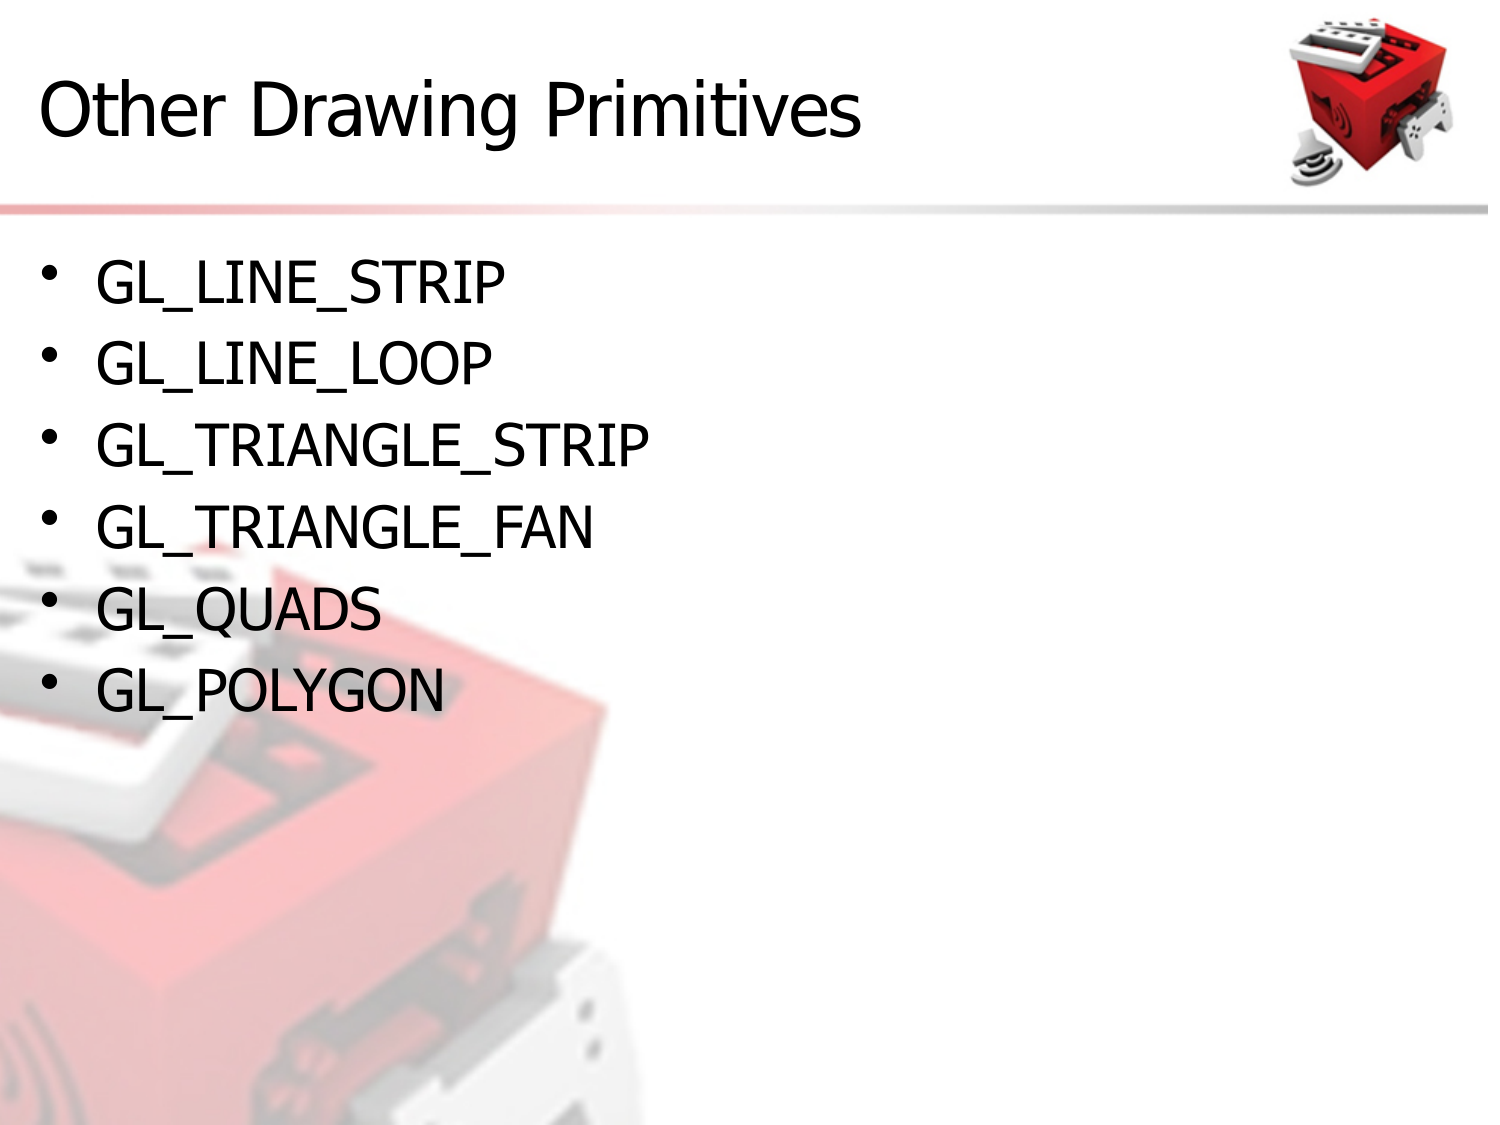

# Other Drawing Primitives
GL_LINE_STRIP
GL_LINE_LOOP
GL_TRIANGLE_STRIP
GL_TRIANGLE_FAN
GL_QUADS
GL_POLYGON